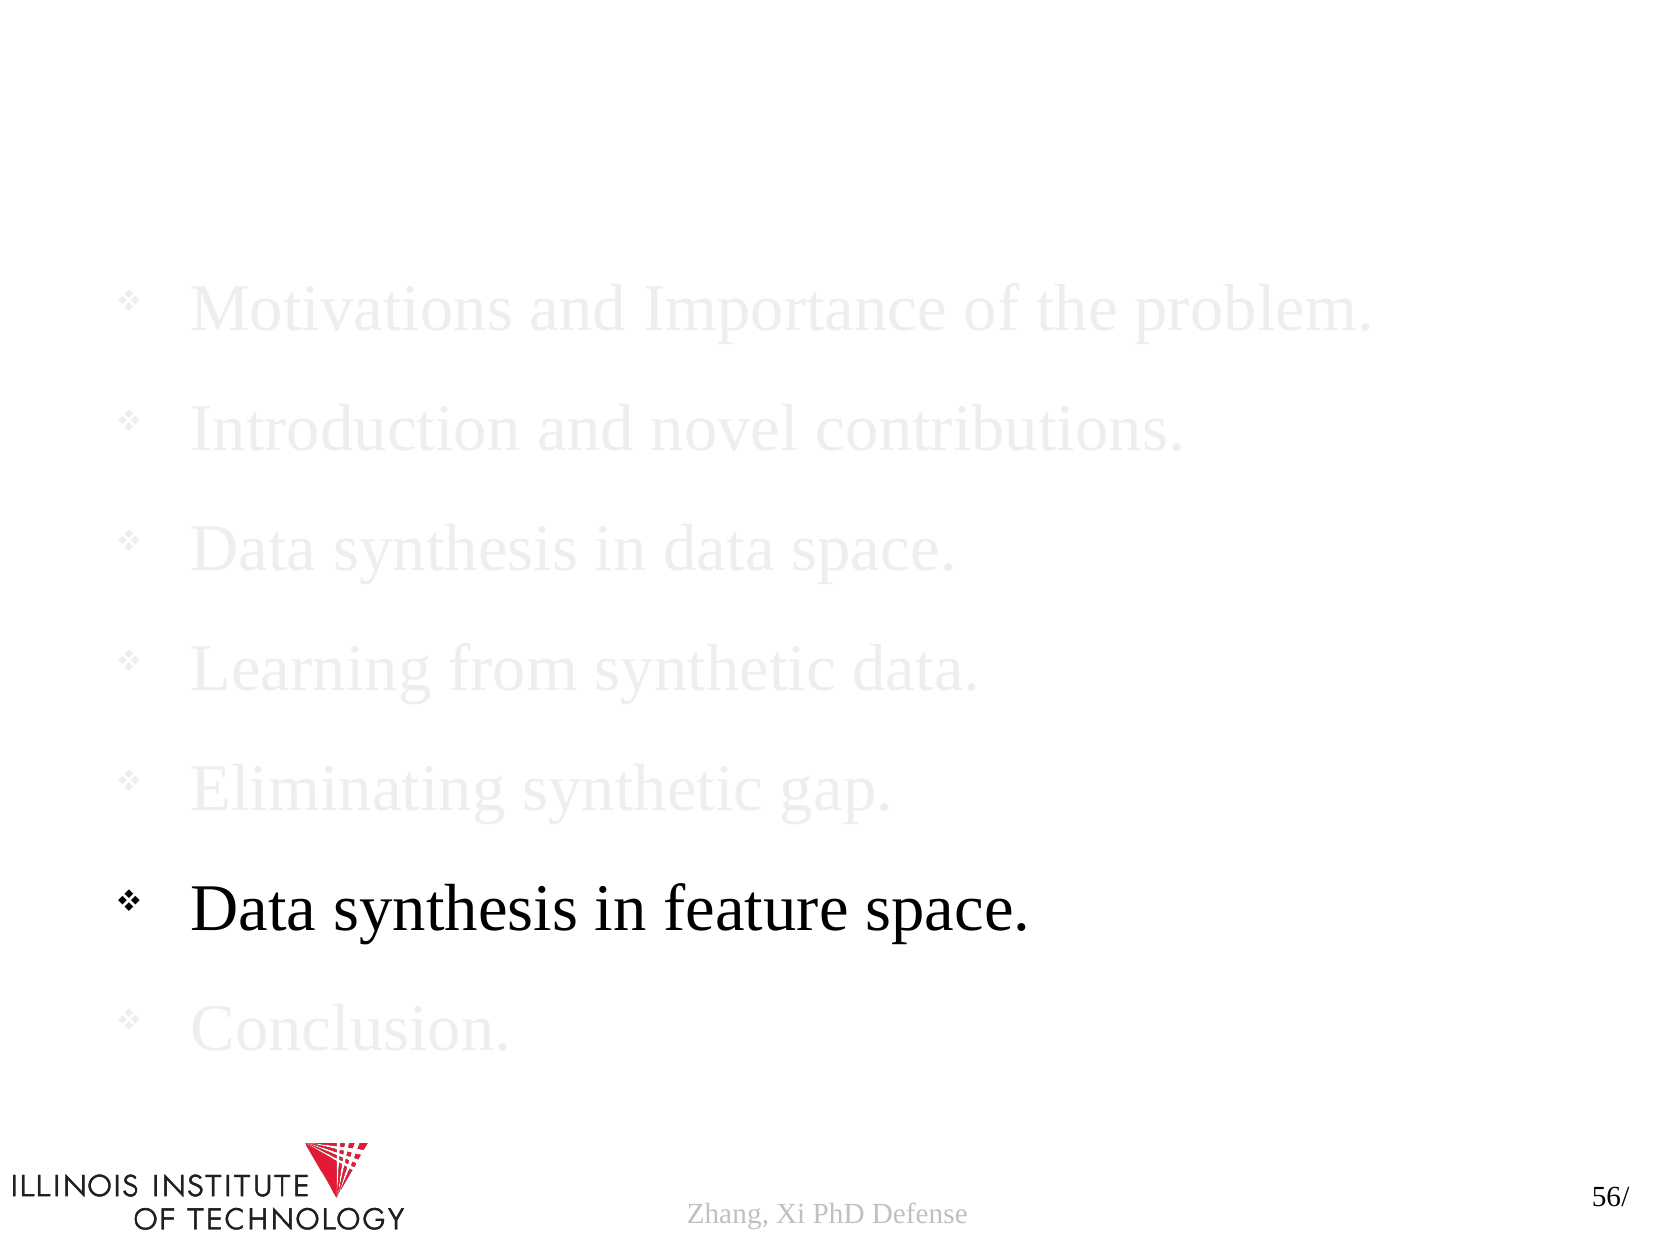

Motivations and Importance of the problem.
Introduction and novel contributions.
Data synthesis in data space.
Learning from synthetic data.
Eliminating synthetic gap.
Data synthesis in feature space.
Conclusion.
56/
Zhang, Xi PhD Defense